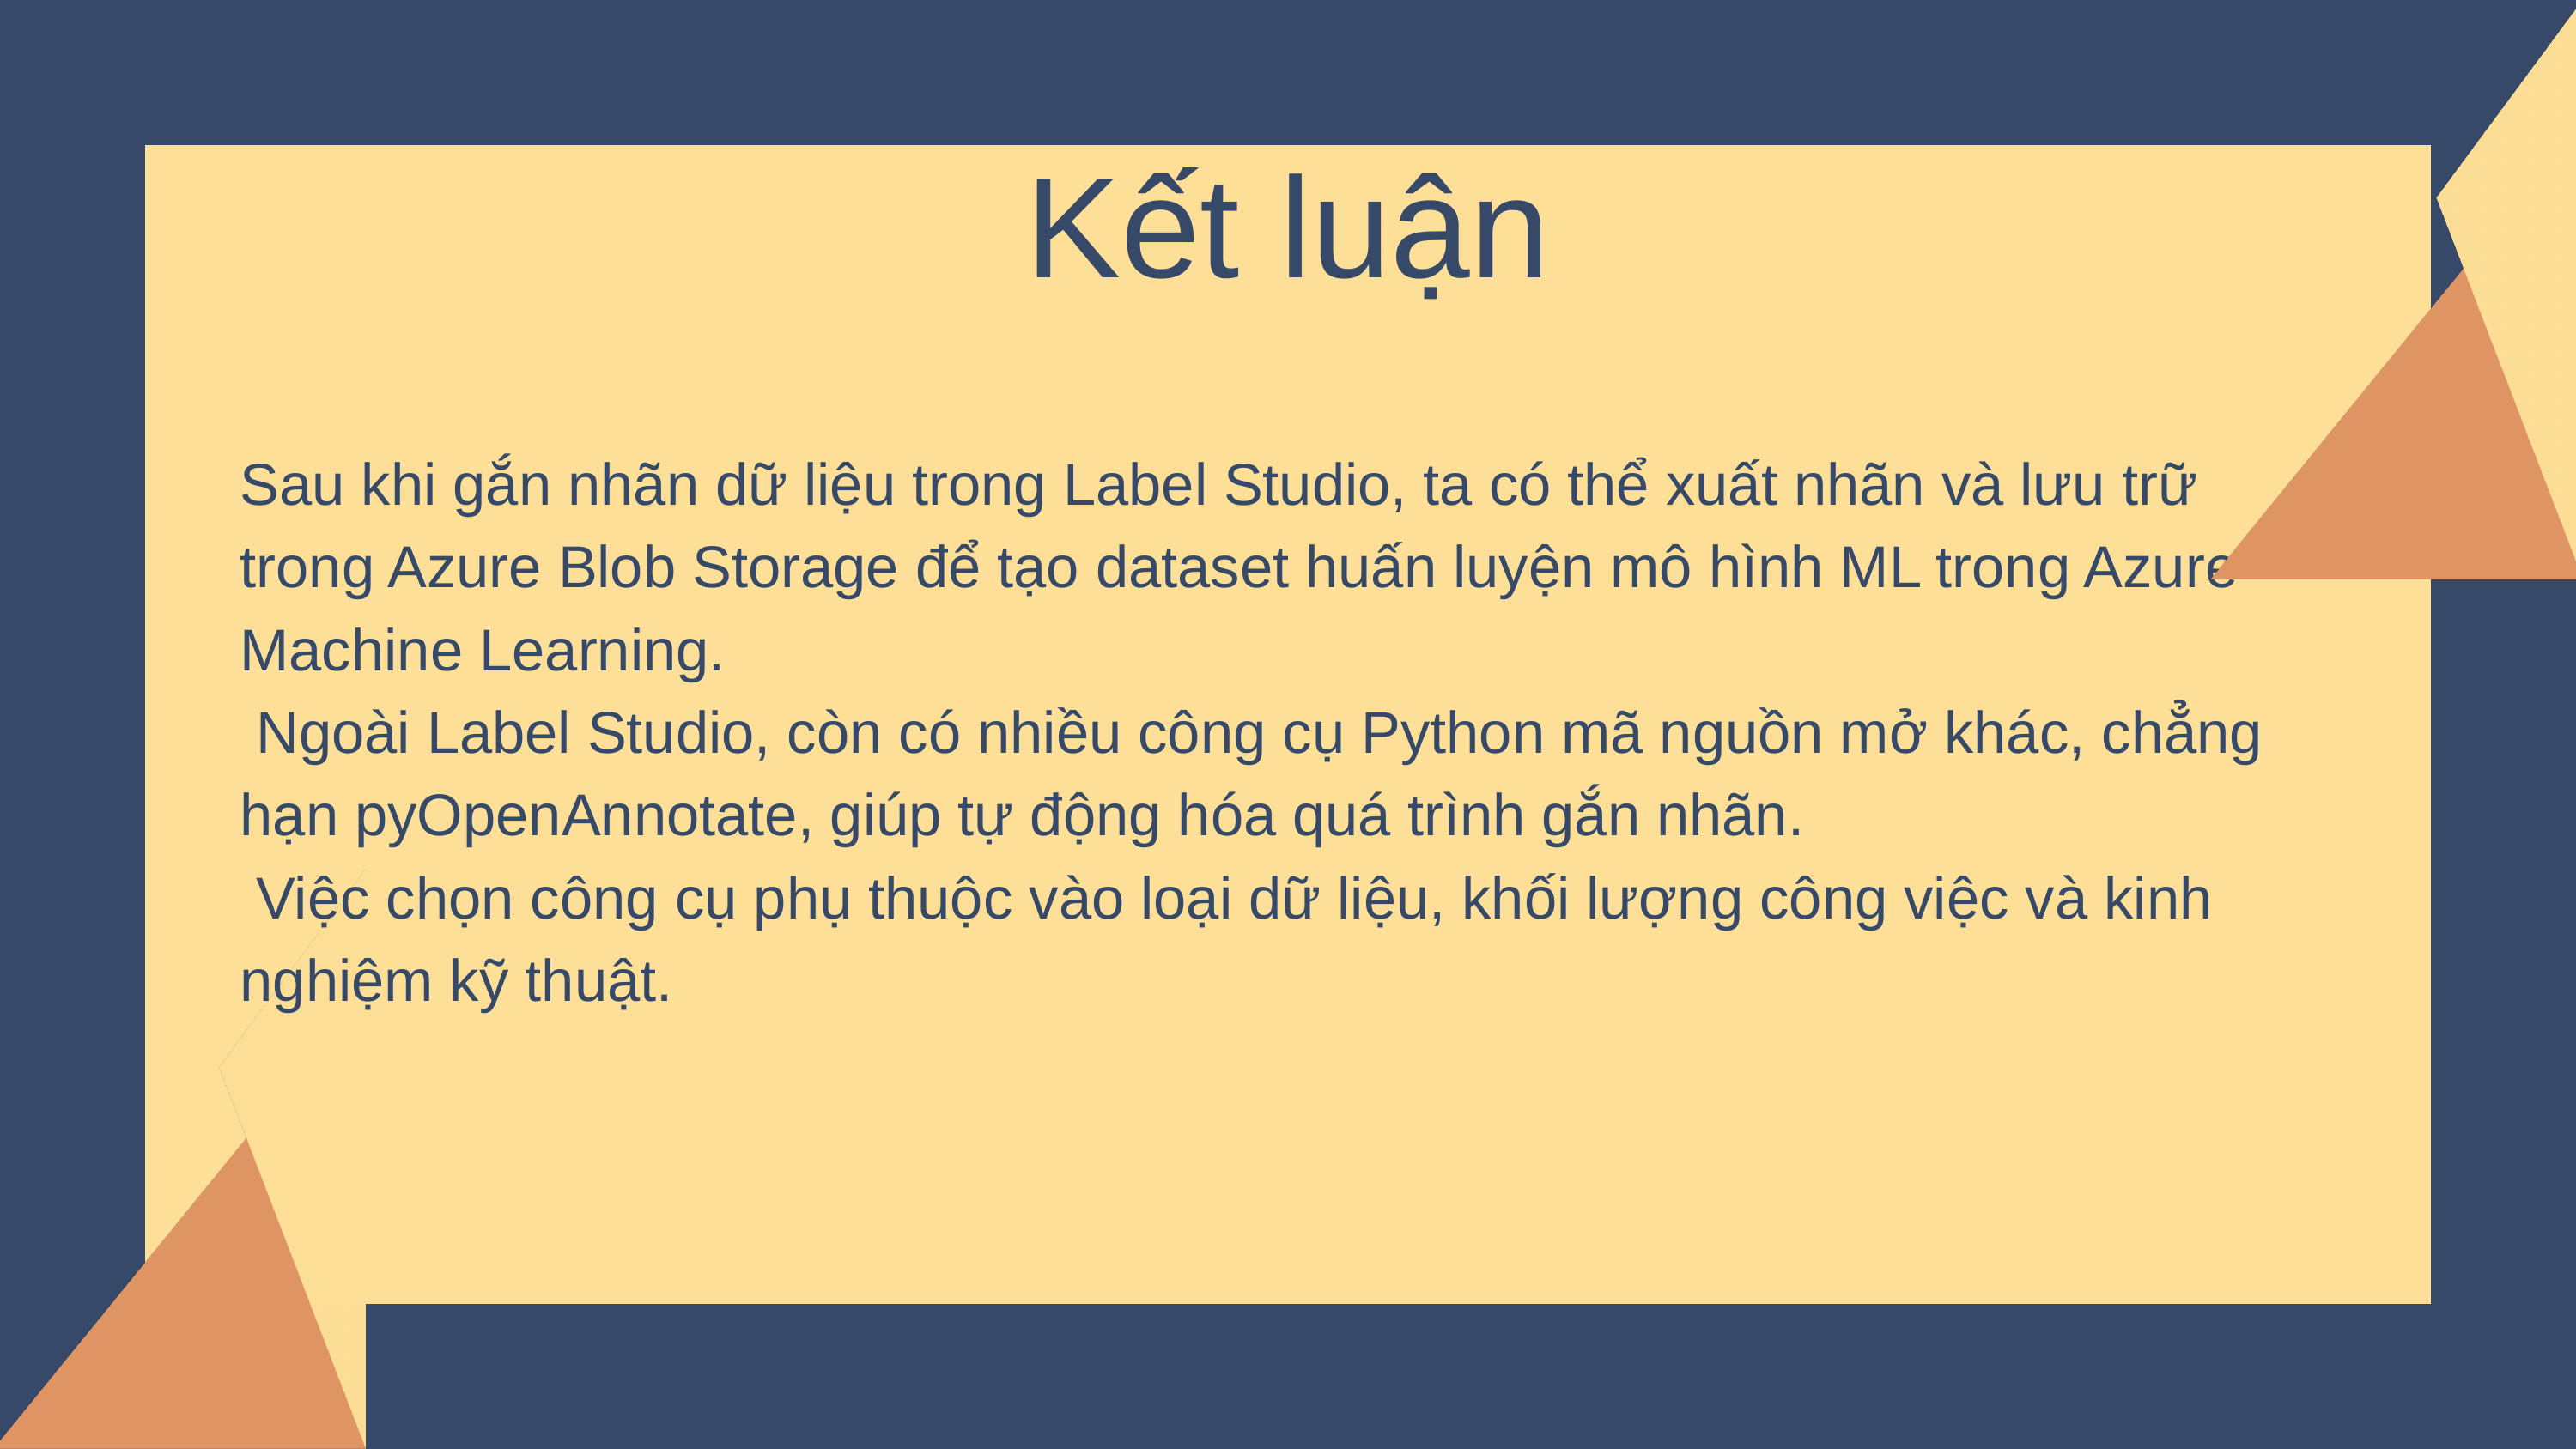

Kết luận
Sau khi gắn nhãn dữ liệu trong Label Studio, ta có thể xuất nhãn và lưu trữ trong Azure Blob Storage để tạo dataset huấn luyện mô hình ML trong Azure Machine Learning.
 Ngoài Label Studio, còn có nhiều công cụ Python mã nguồn mở khác, chẳng hạn pyOpenAnnotate, giúp tự động hóa quá trình gắn nhãn.
 Việc chọn công cụ phụ thuộc vào loại dữ liệu, khối lượng công việc và kinh nghiệm kỹ thuật.